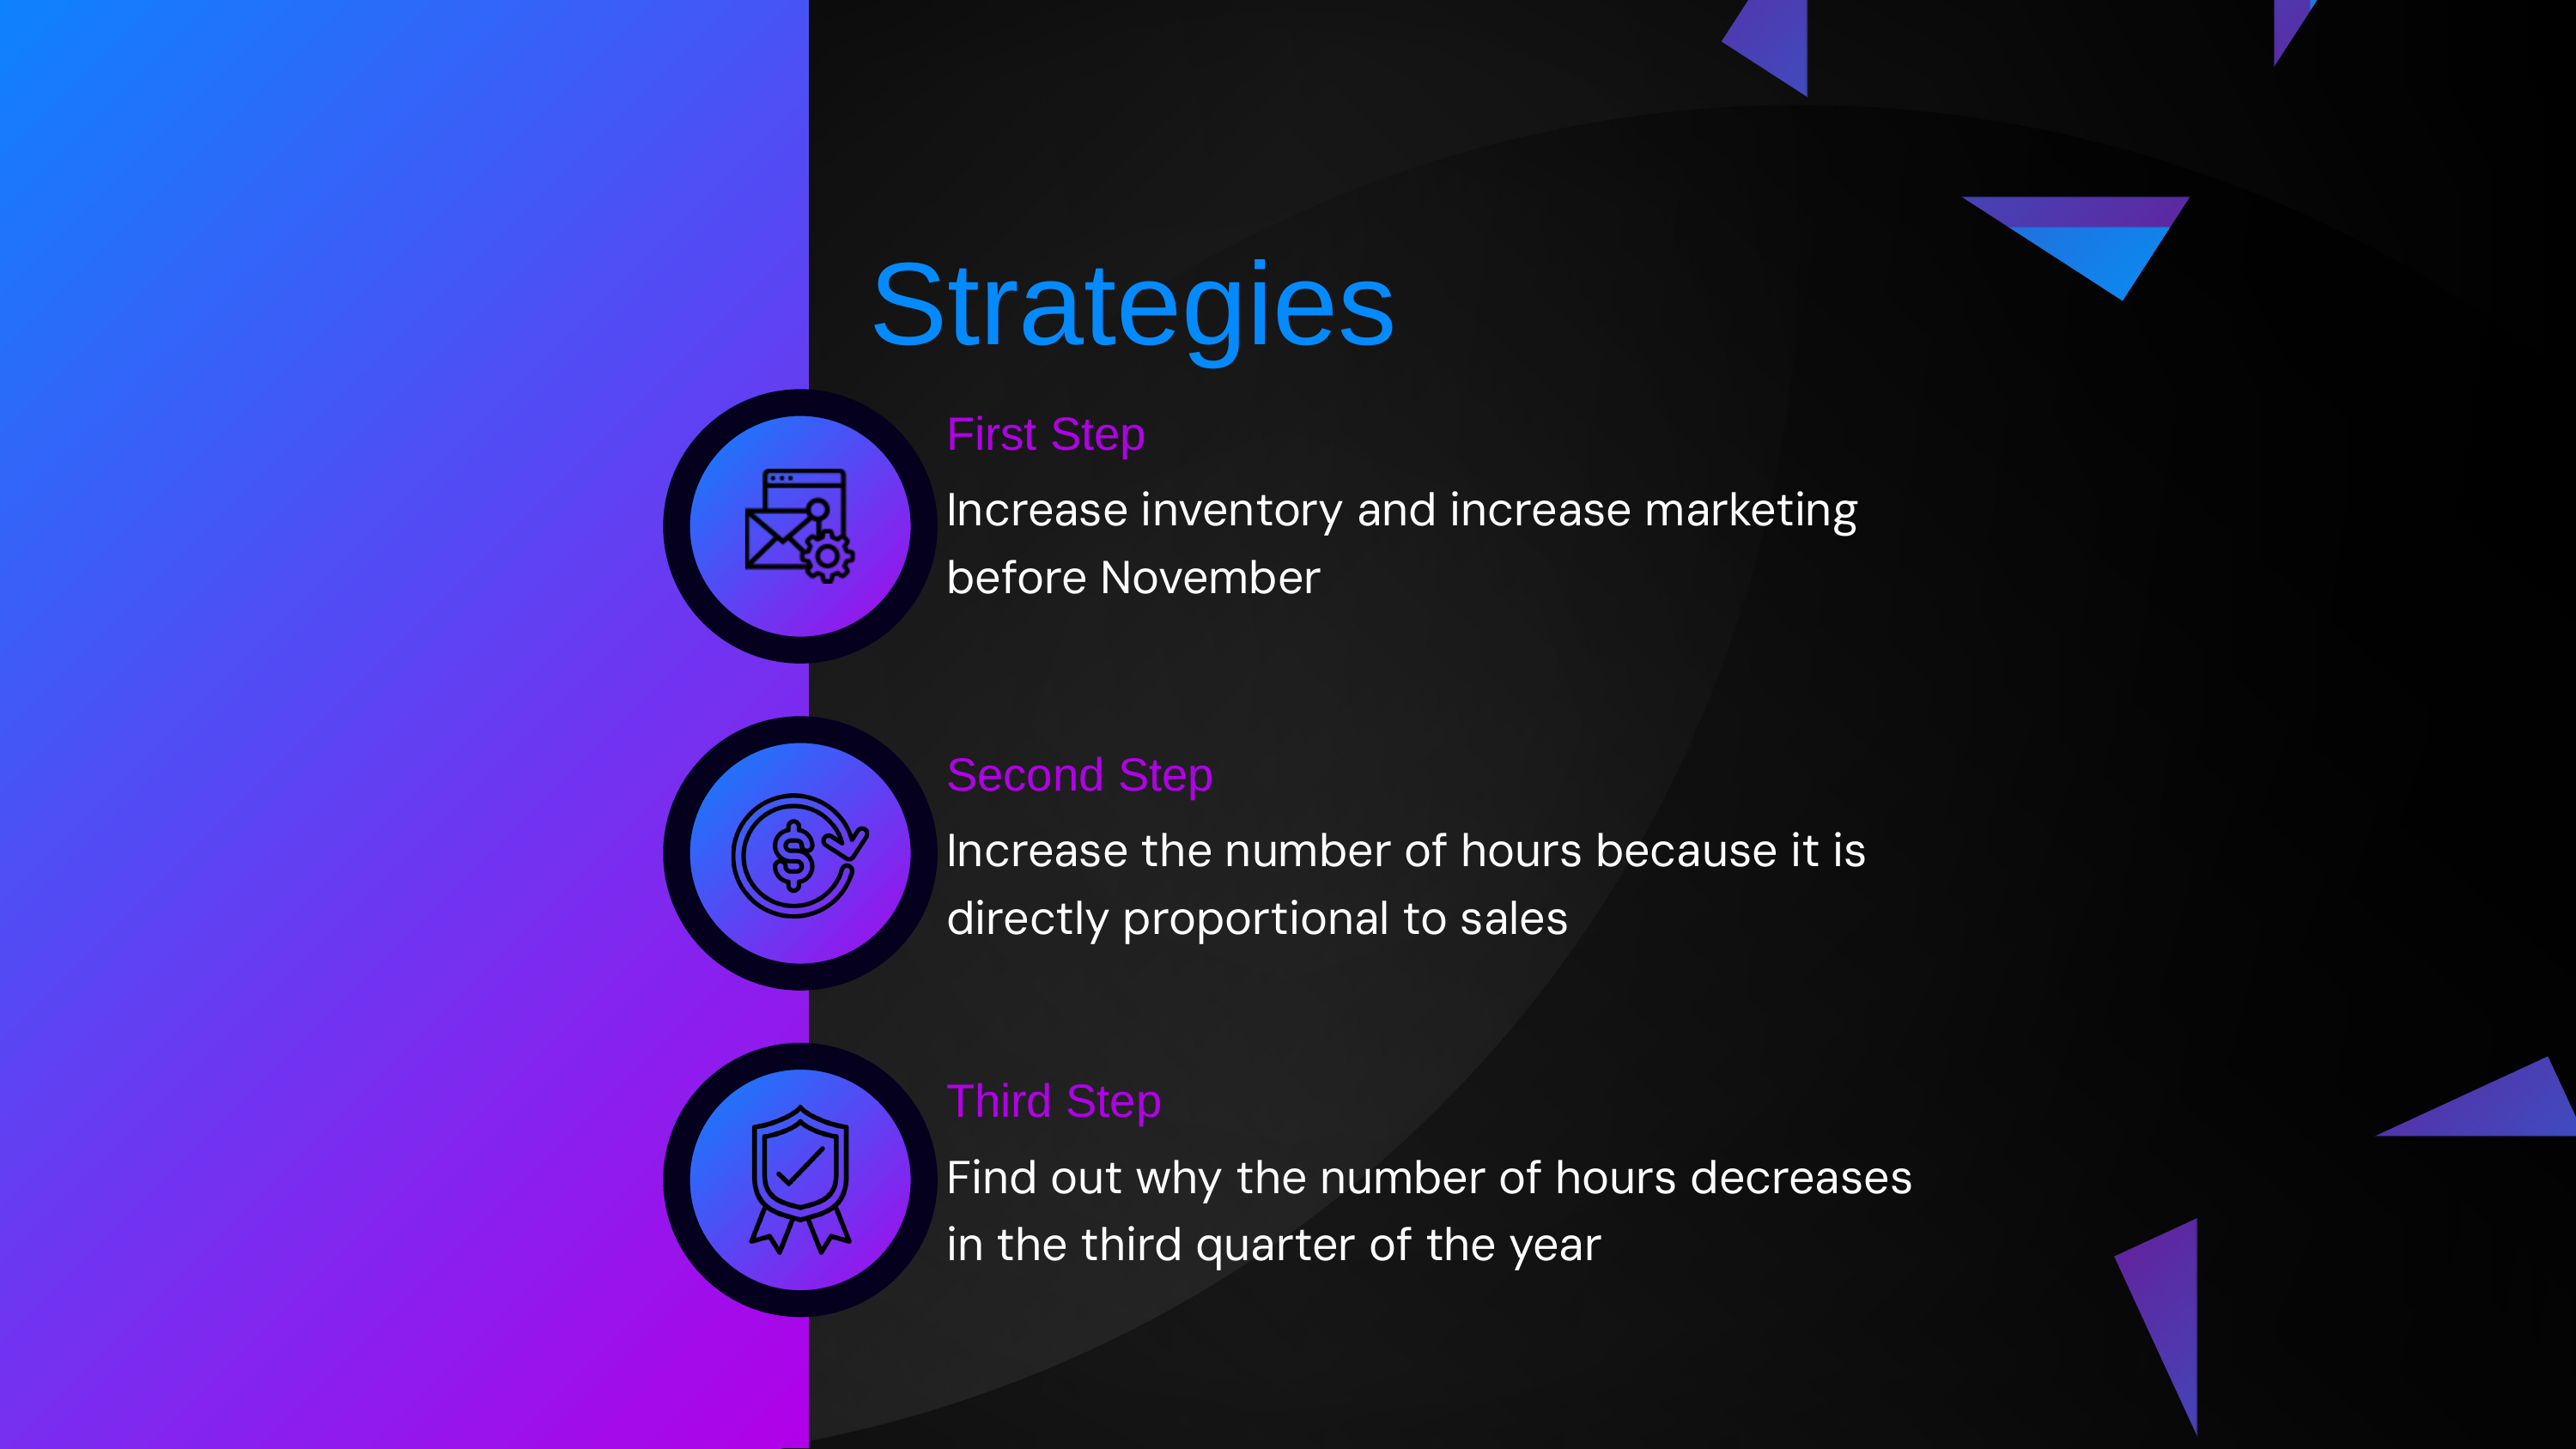

Strategies
First Step

Increase inventory and increase marketing before November

Second Step

Increase the number of hours because it is directly proportional to sales

Third Step

Find out why the number of hours decreases in the third quarter of the year